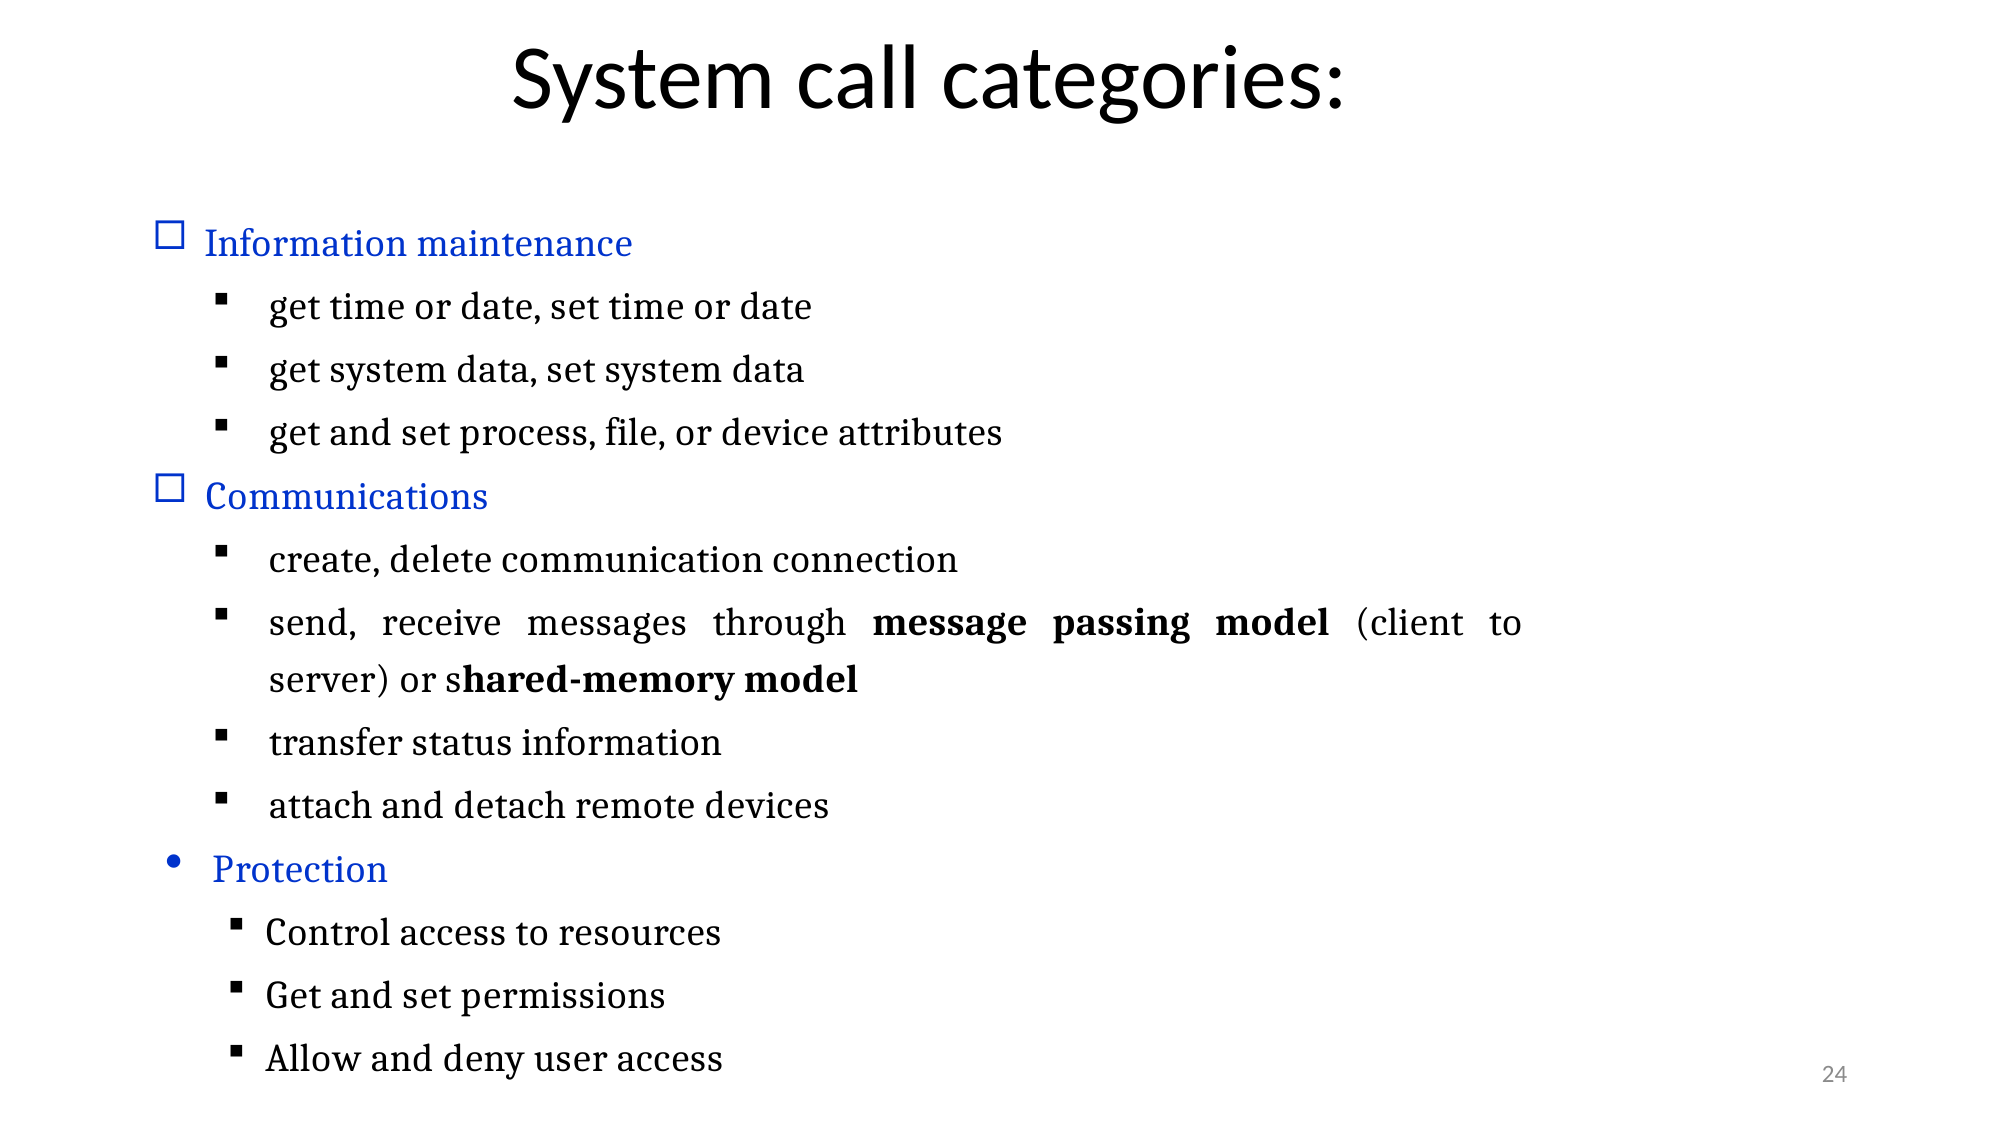

# System call categories:
Information maintenance
get time or date, set time or date
get system data, set system data
get and set process, file, or device attributes
Communications
create, delete communication connection
send, receive messages through message passing model (client to server) or shared-memory model
transfer status information
attach and detach remote devices
Protection
Control access to resources
Get and set permissions
Allow and deny user access
24